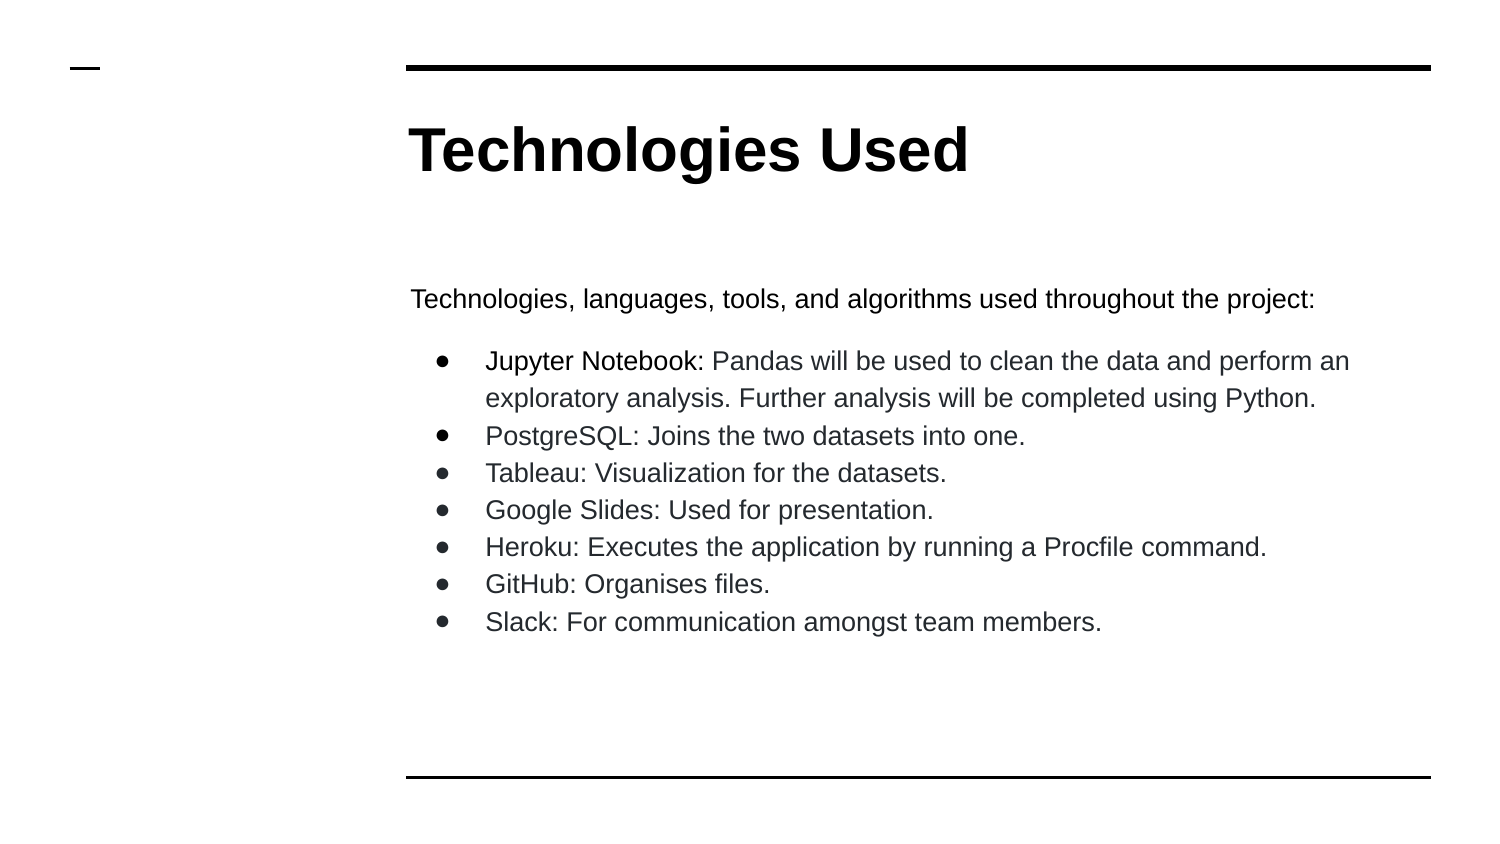

# Technologies Used
Technologies, languages, tools, and algorithms used throughout the project:
Jupyter Notebook: Pandas will be used to clean the data and perform an exploratory analysis. Further analysis will be completed using Python.
PostgreSQL: Joins the two datasets into one.
Tableau: Visualization for the datasets.
Google Slides: Used for presentation.
Heroku: Executes the application by running a Procfile command.
GitHub: Organises files.
Slack: For communication amongst team members.